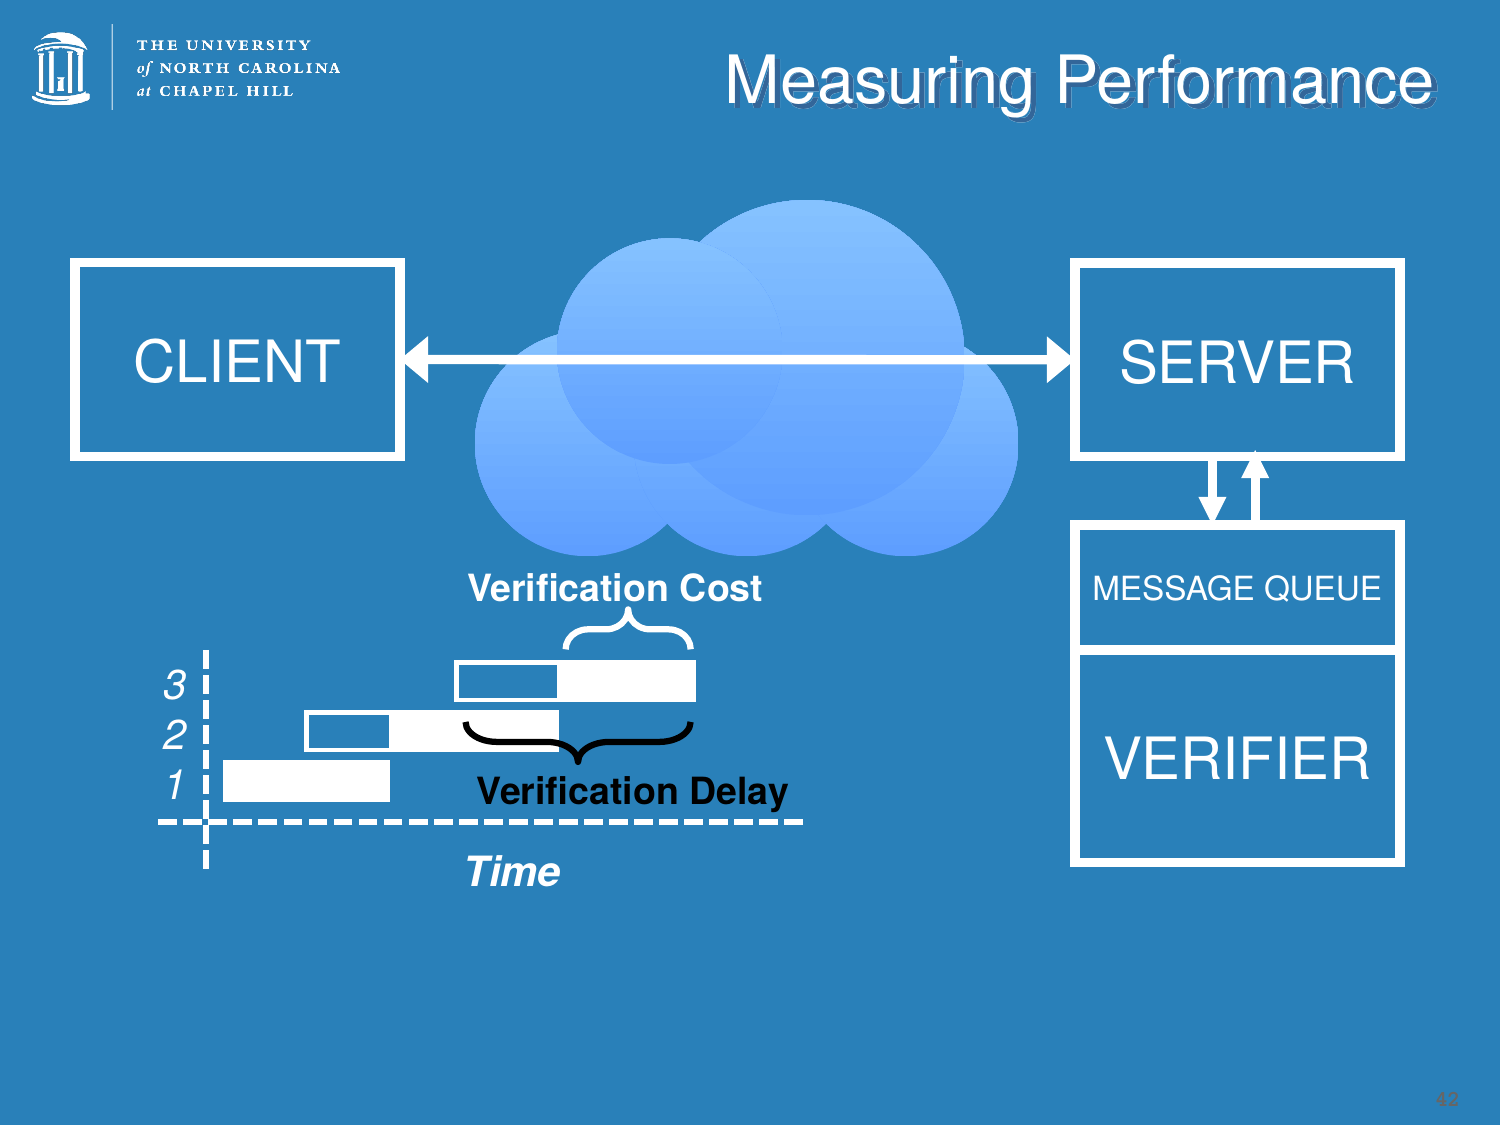

# Measuring Performance

CLIENT
SERVER

MESSAGE QUEUE
Verification Cost

3
2
1
VERIFIER

Verification Delay

Time